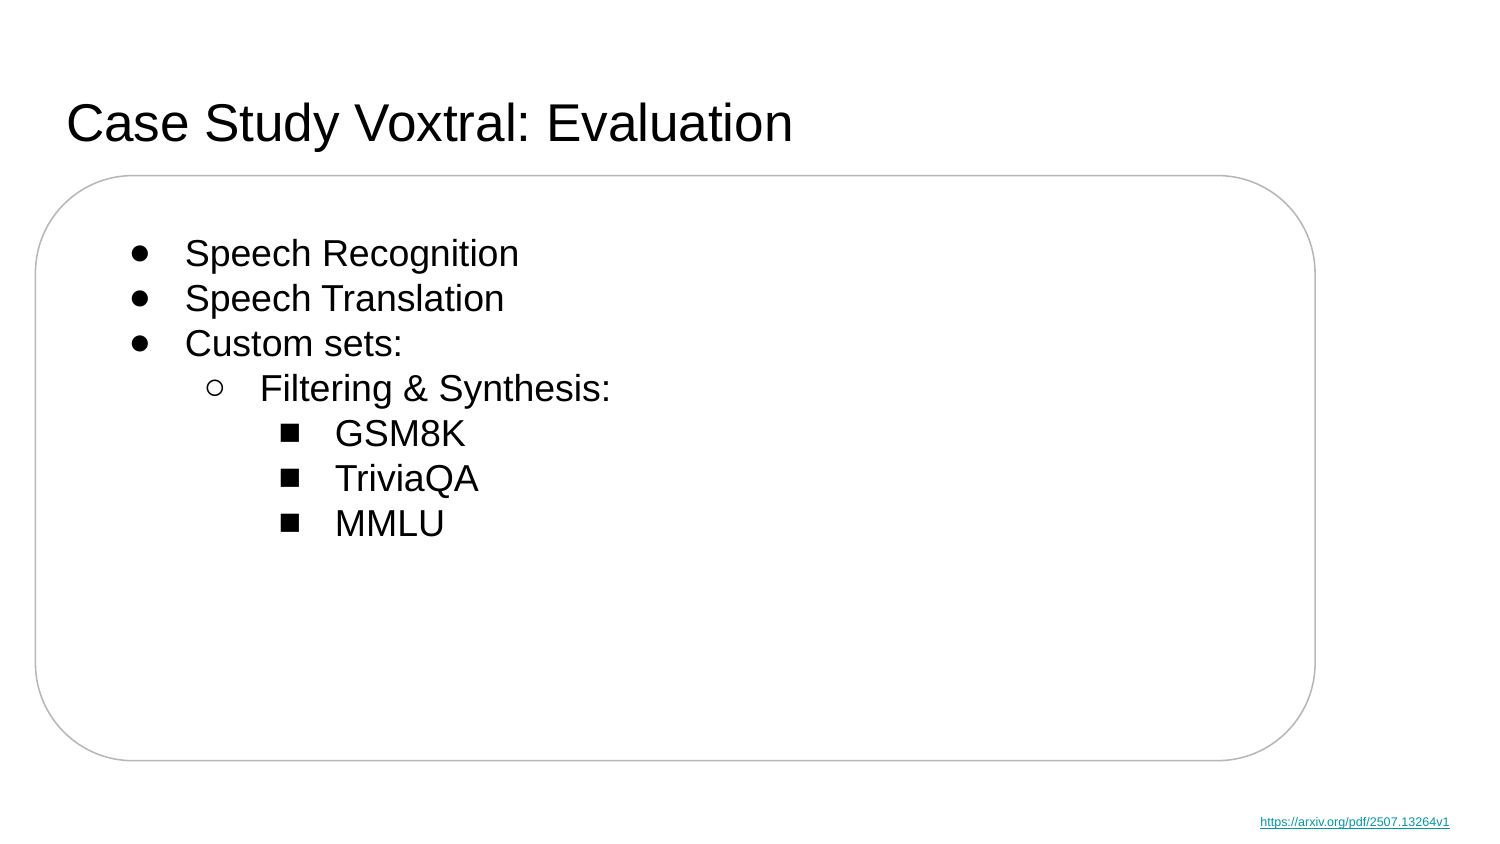

# Case Study Voxtral: Evaluation

Speech Recognition
Speech Translation
Custom sets:
Filtering & Synthesis:
GSM8K
TriviaQA
MMLU

https://arxiv.org/pdf/2507.13264v1